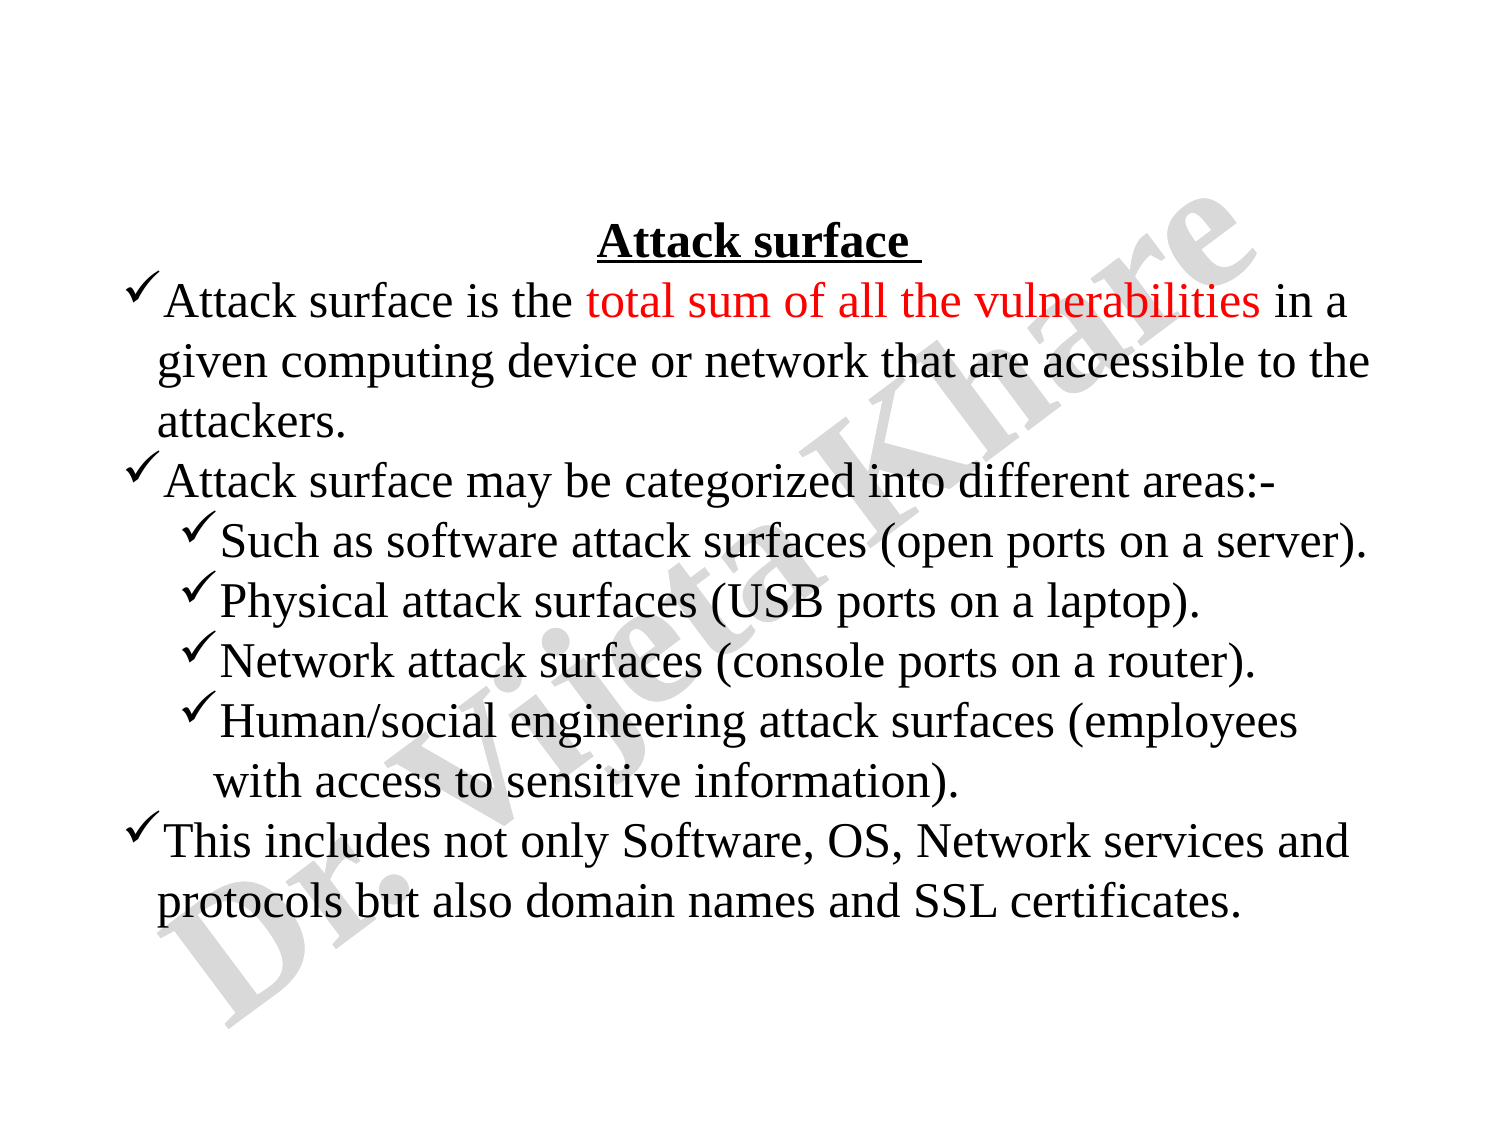

Attack surface
Attack surface is the total sum of all the vulnerabilities in a given computing device or network that are accessible to the attackers.
Attack surface may be categorized into different areas:-
Such as software attack surfaces (open ports on a server).
Physical attack surfaces (USB ports on a laptop).
Network attack surfaces (console ports on a router).
Human/social engineering attack surfaces (employees with access to sensitive information).
This includes not only Software, OS, Network services and protocols but also domain names and SSL certificates.